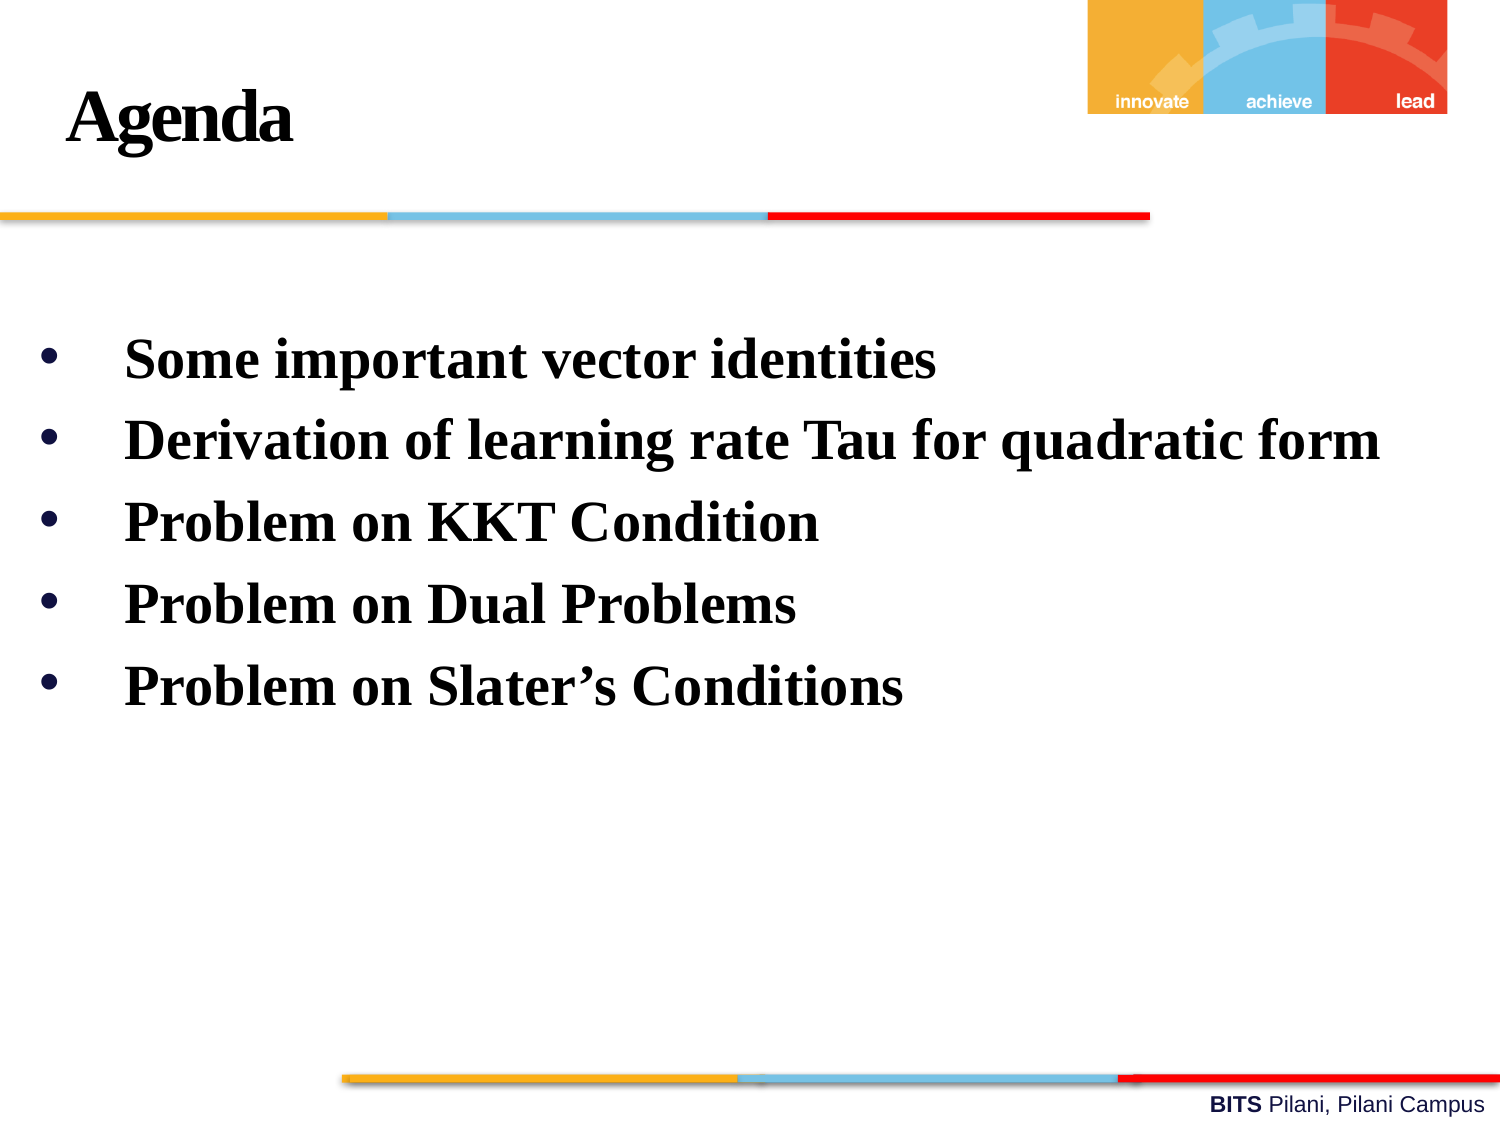

Agenda
Some important vector identities
Derivation of learning rate Tau for quadratic form
Problem on KKT Condition
Problem on Dual Problems
Problem on Slater’s Conditions